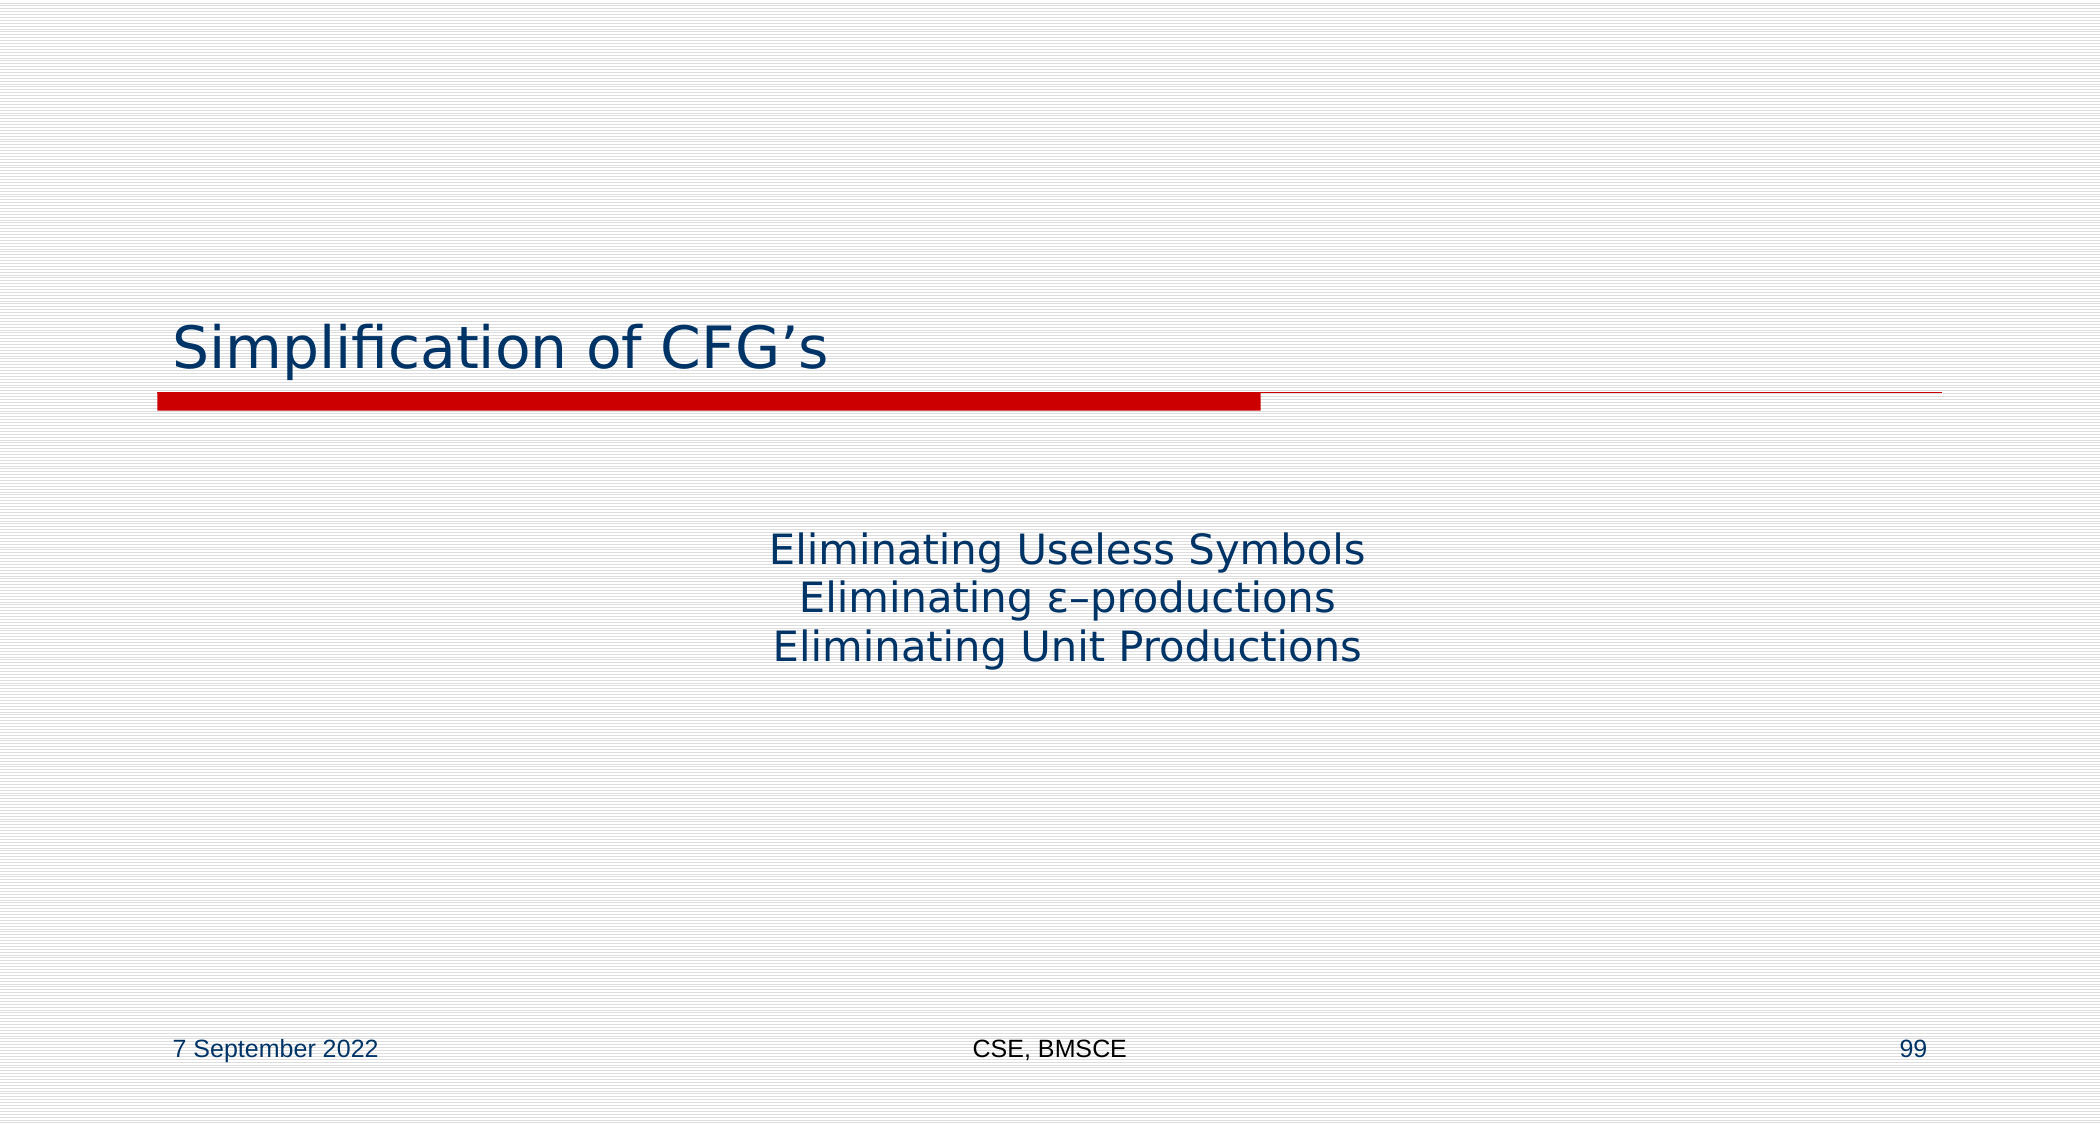

# Simplification of CFG’s
Eliminating Useless Symbols
Eliminating ε–productions
Eliminating Unit Productions

7 September 2022
CSE, BMSCE
99